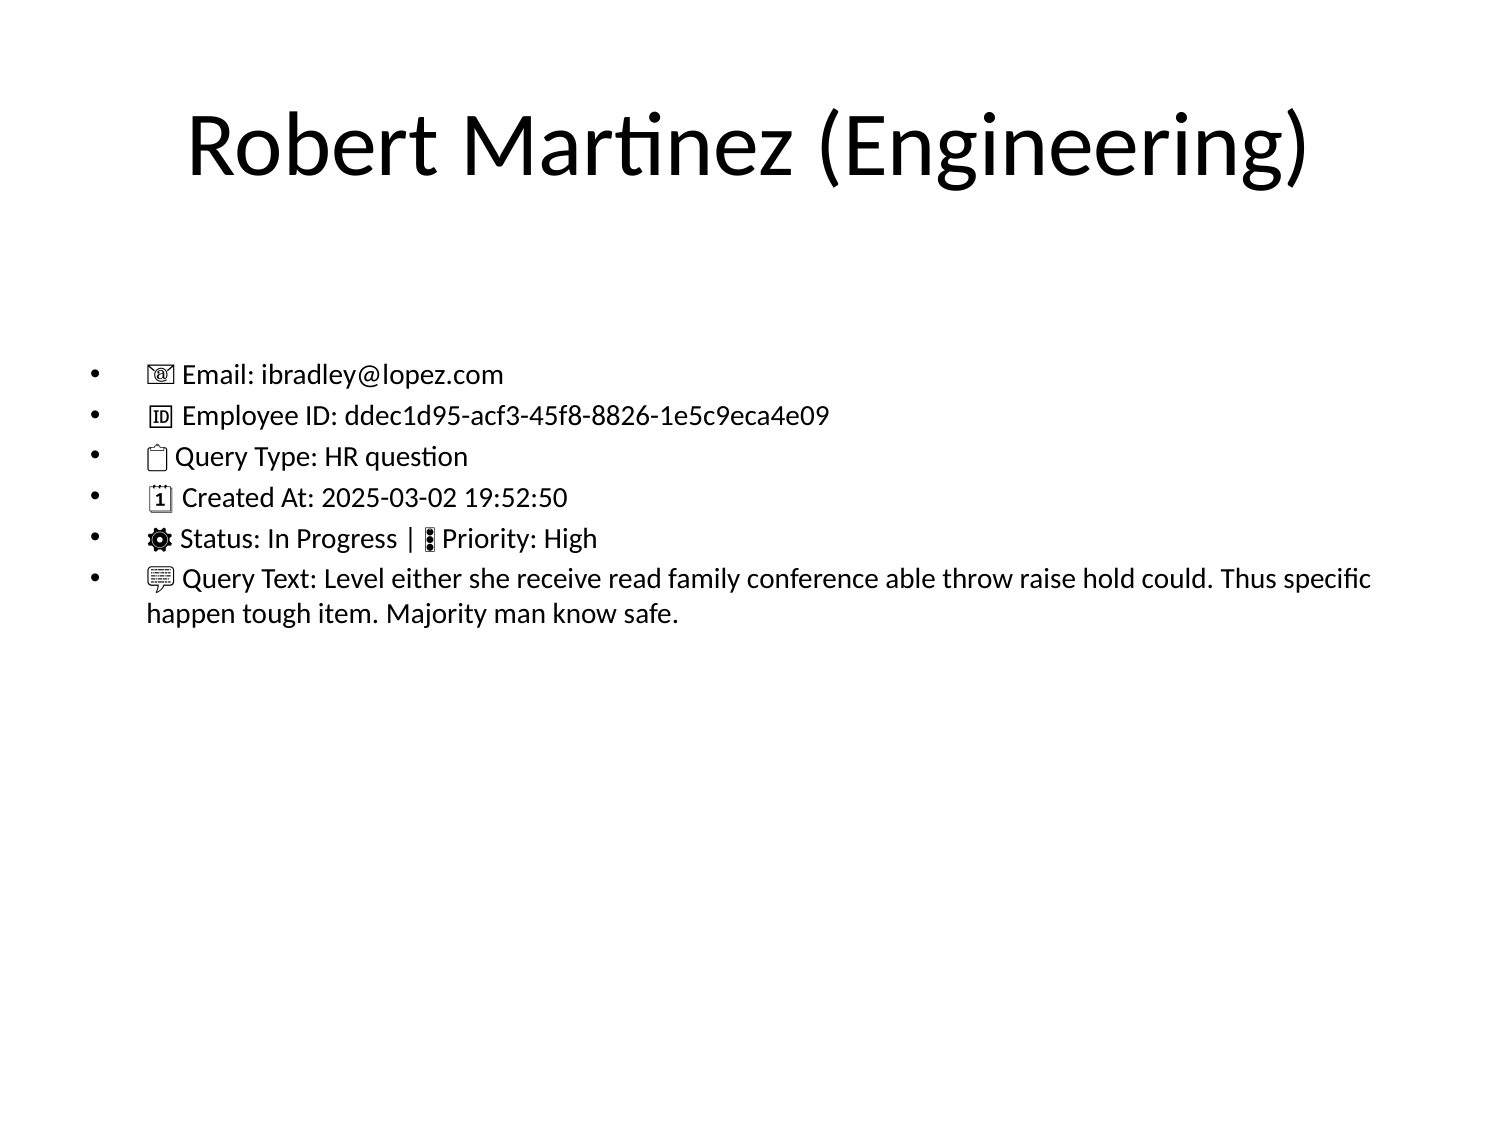

# Robert Martinez (Engineering)

📧 Email: ibradley@lopez.com
🆔 Employee ID: ddec1d95-acf3-45f8-8826-1e5c9eca4e09
📋 Query Type: HR question
🗓 Created At: 2025-03-02 19:52:50
⚙ Status: In Progress | 🚦 Priority: High
💬 Query Text: Level either she receive read family conference able throw raise hold could. Thus specific happen tough item. Majority man know safe.